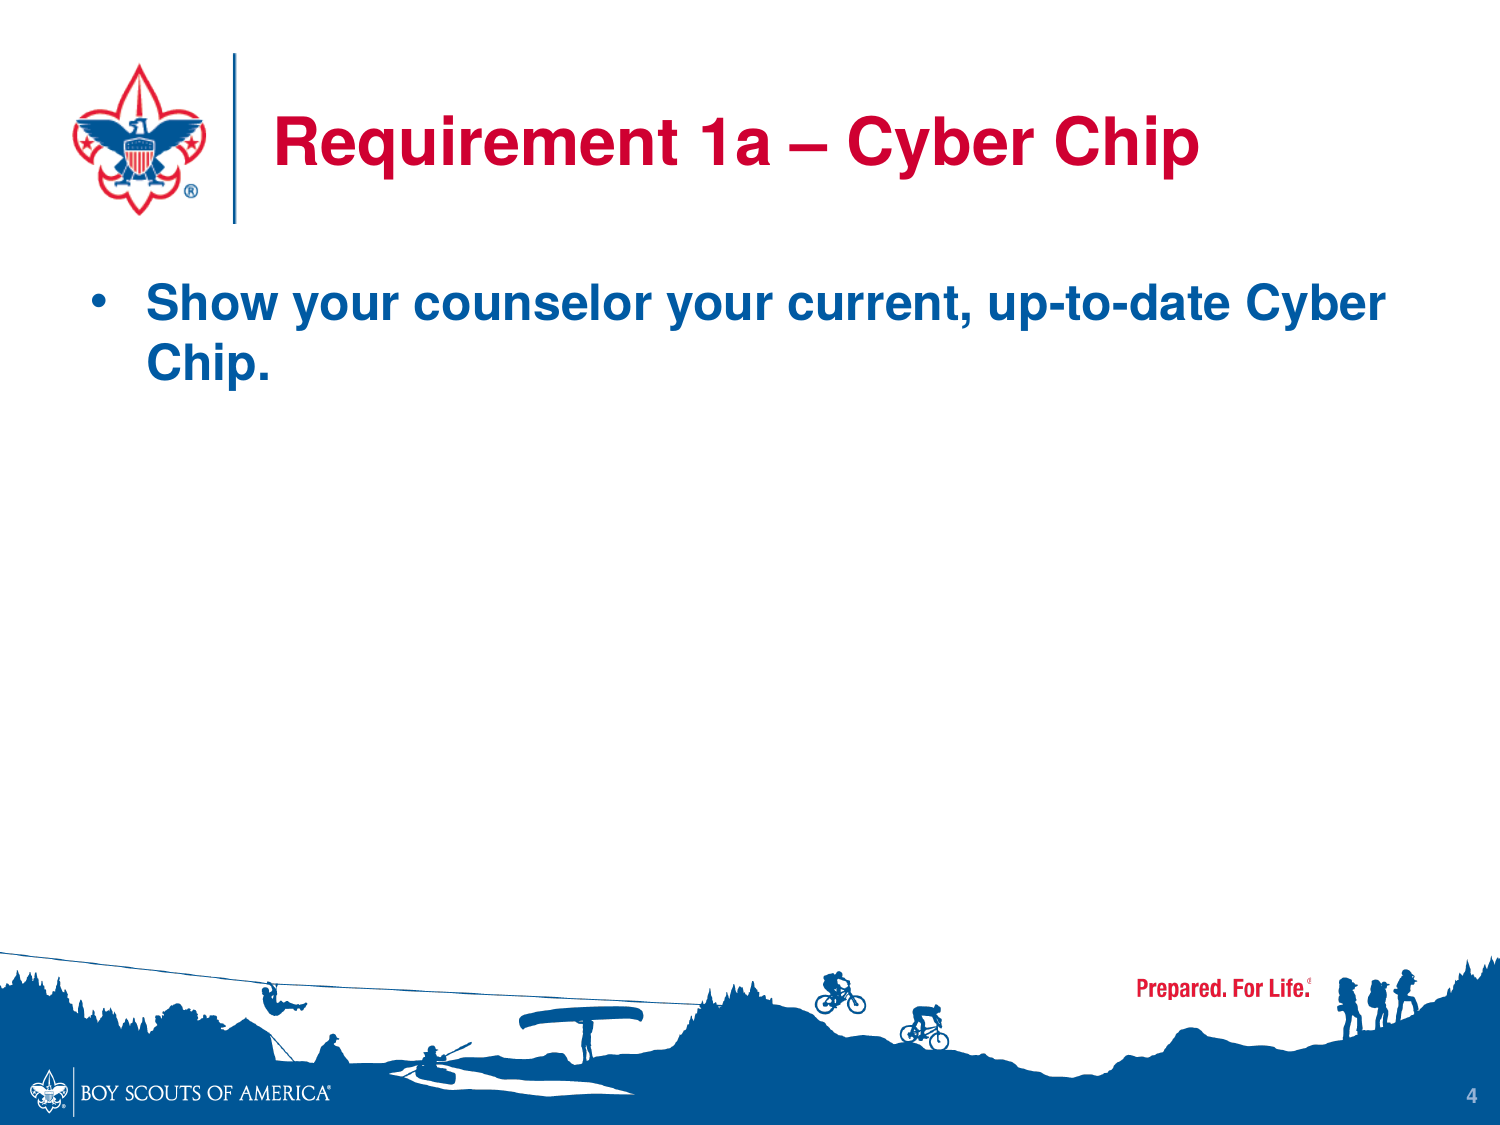

# Requirement 1a – Cyber Chip
Show your counselor your current, up-to-date Cyber Chip.
4